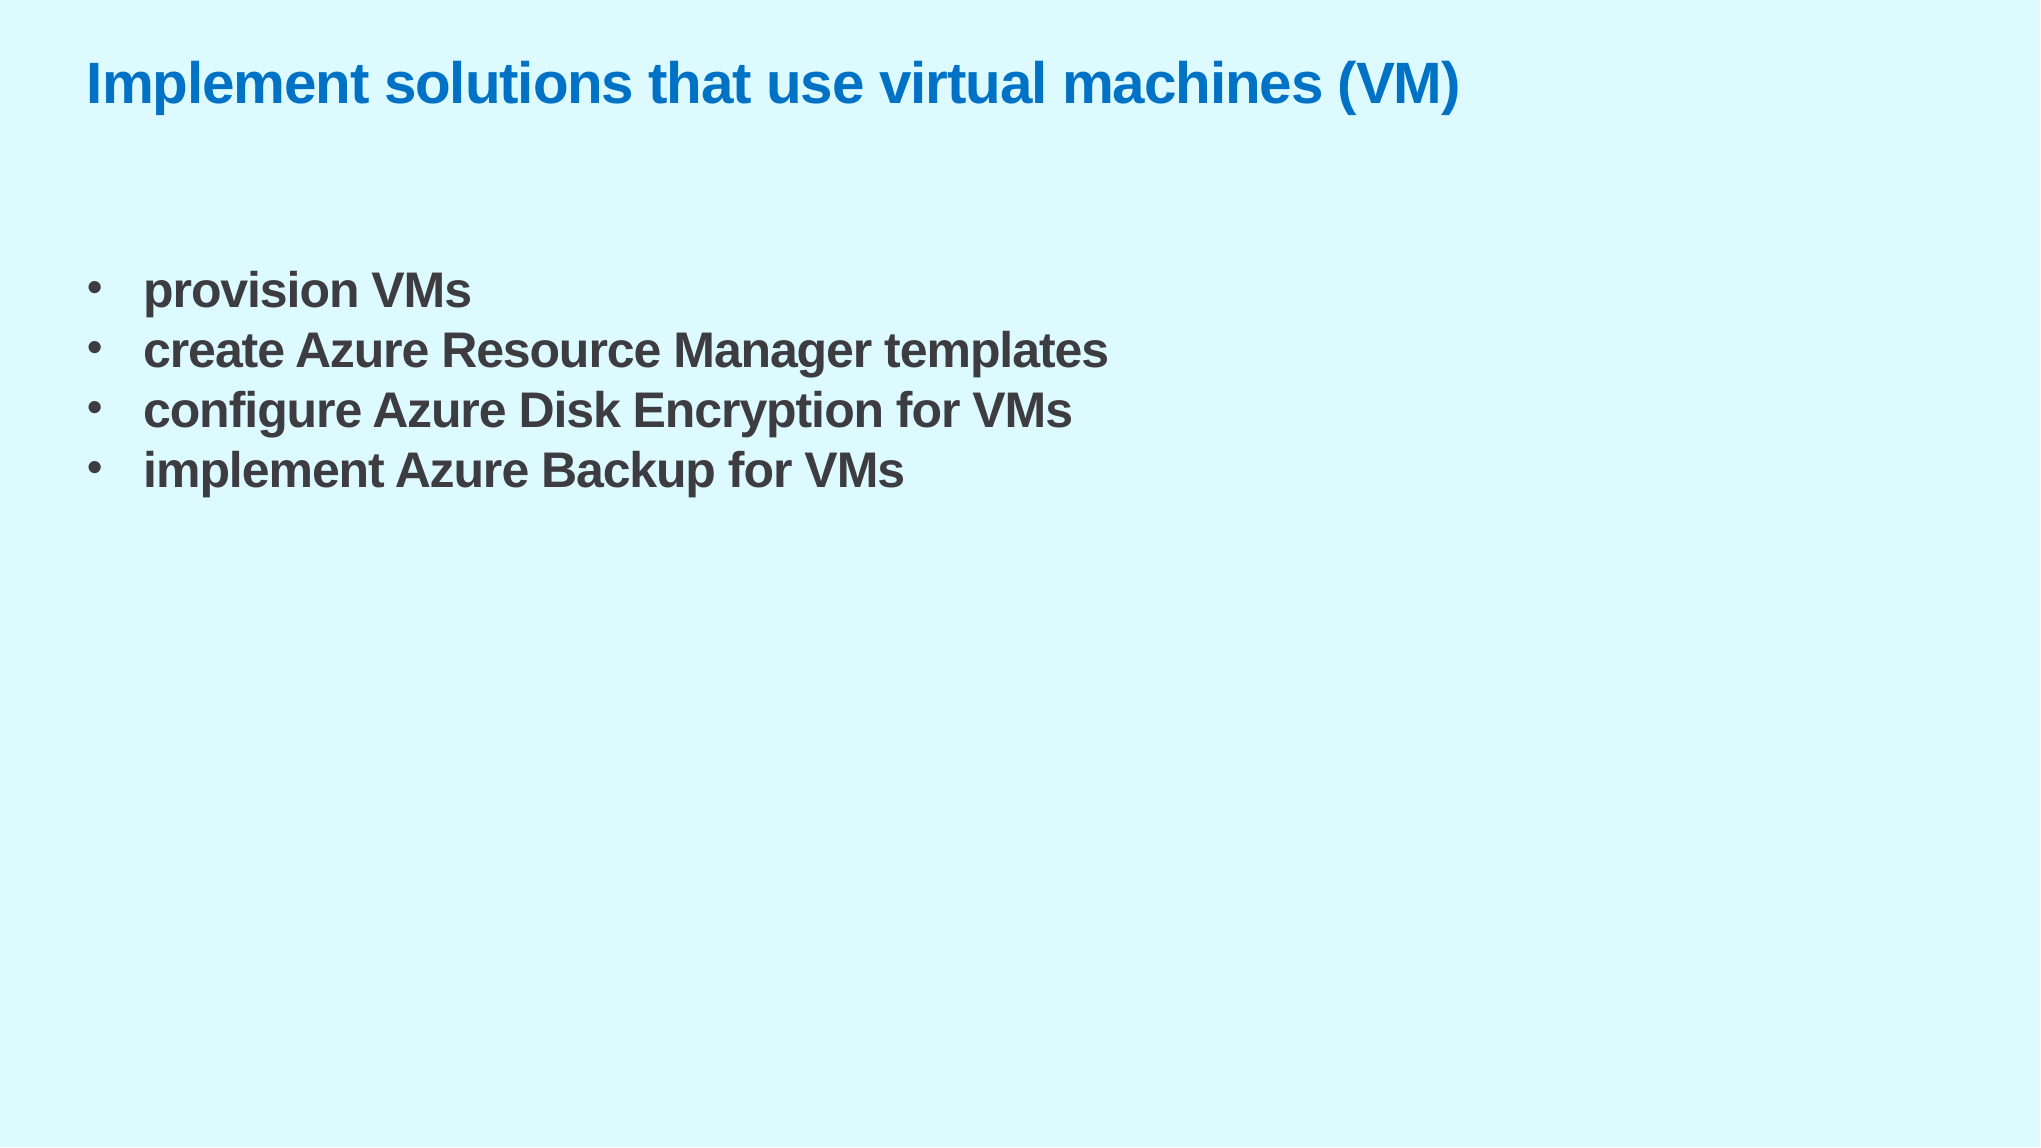

# Implement solutions that use virtual machines (VM)
provision VMs
create Azure Resource Manager templates
configure Azure Disk Encryption for VMs
implement Azure Backup for VMs